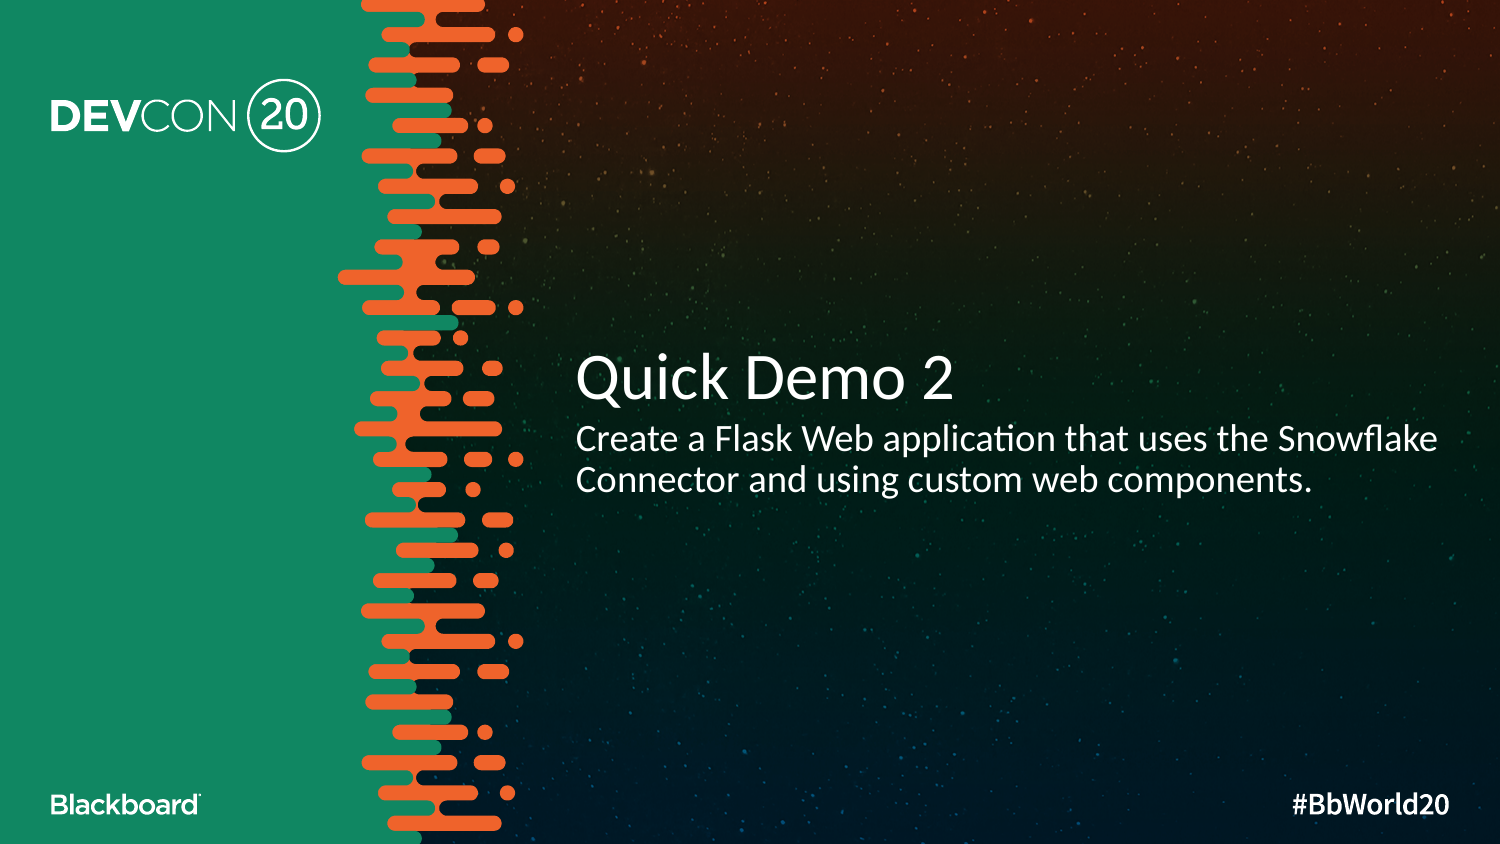

# Quick Demo 2
Create a Flask Web application that uses the Snowflake Connector and using custom web components.